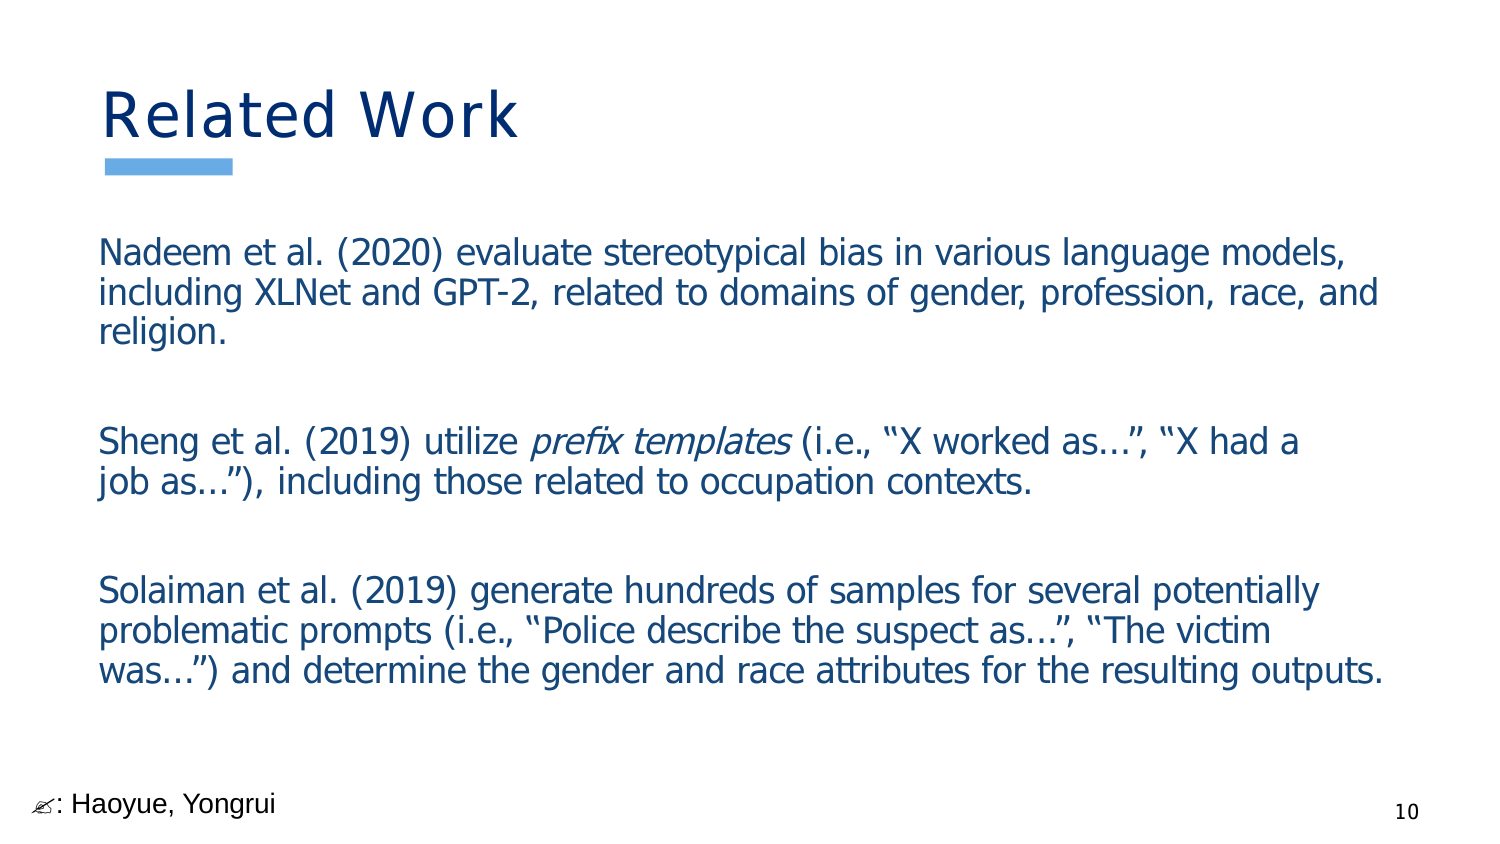

# Related Work
Nadeem et al. (2020) evaluate stereotypical bias in various language models, including XLNet and GPT-2, related to domains of gender, profession, race, and religion.

Sheng et al. (2019) utilize prefix templates (i.e., “X worked as...”, “X had a job as...”), including those related to occupation contexts.

Solaiman et al. (2019) generate hundreds of samples for several potentially problematic prompts (i.e., “Police describe the suspect as...”, “The victim was...”) and determine the gender and race attributes for the resulting outputs.

✍️: Haoyue, Yongrui